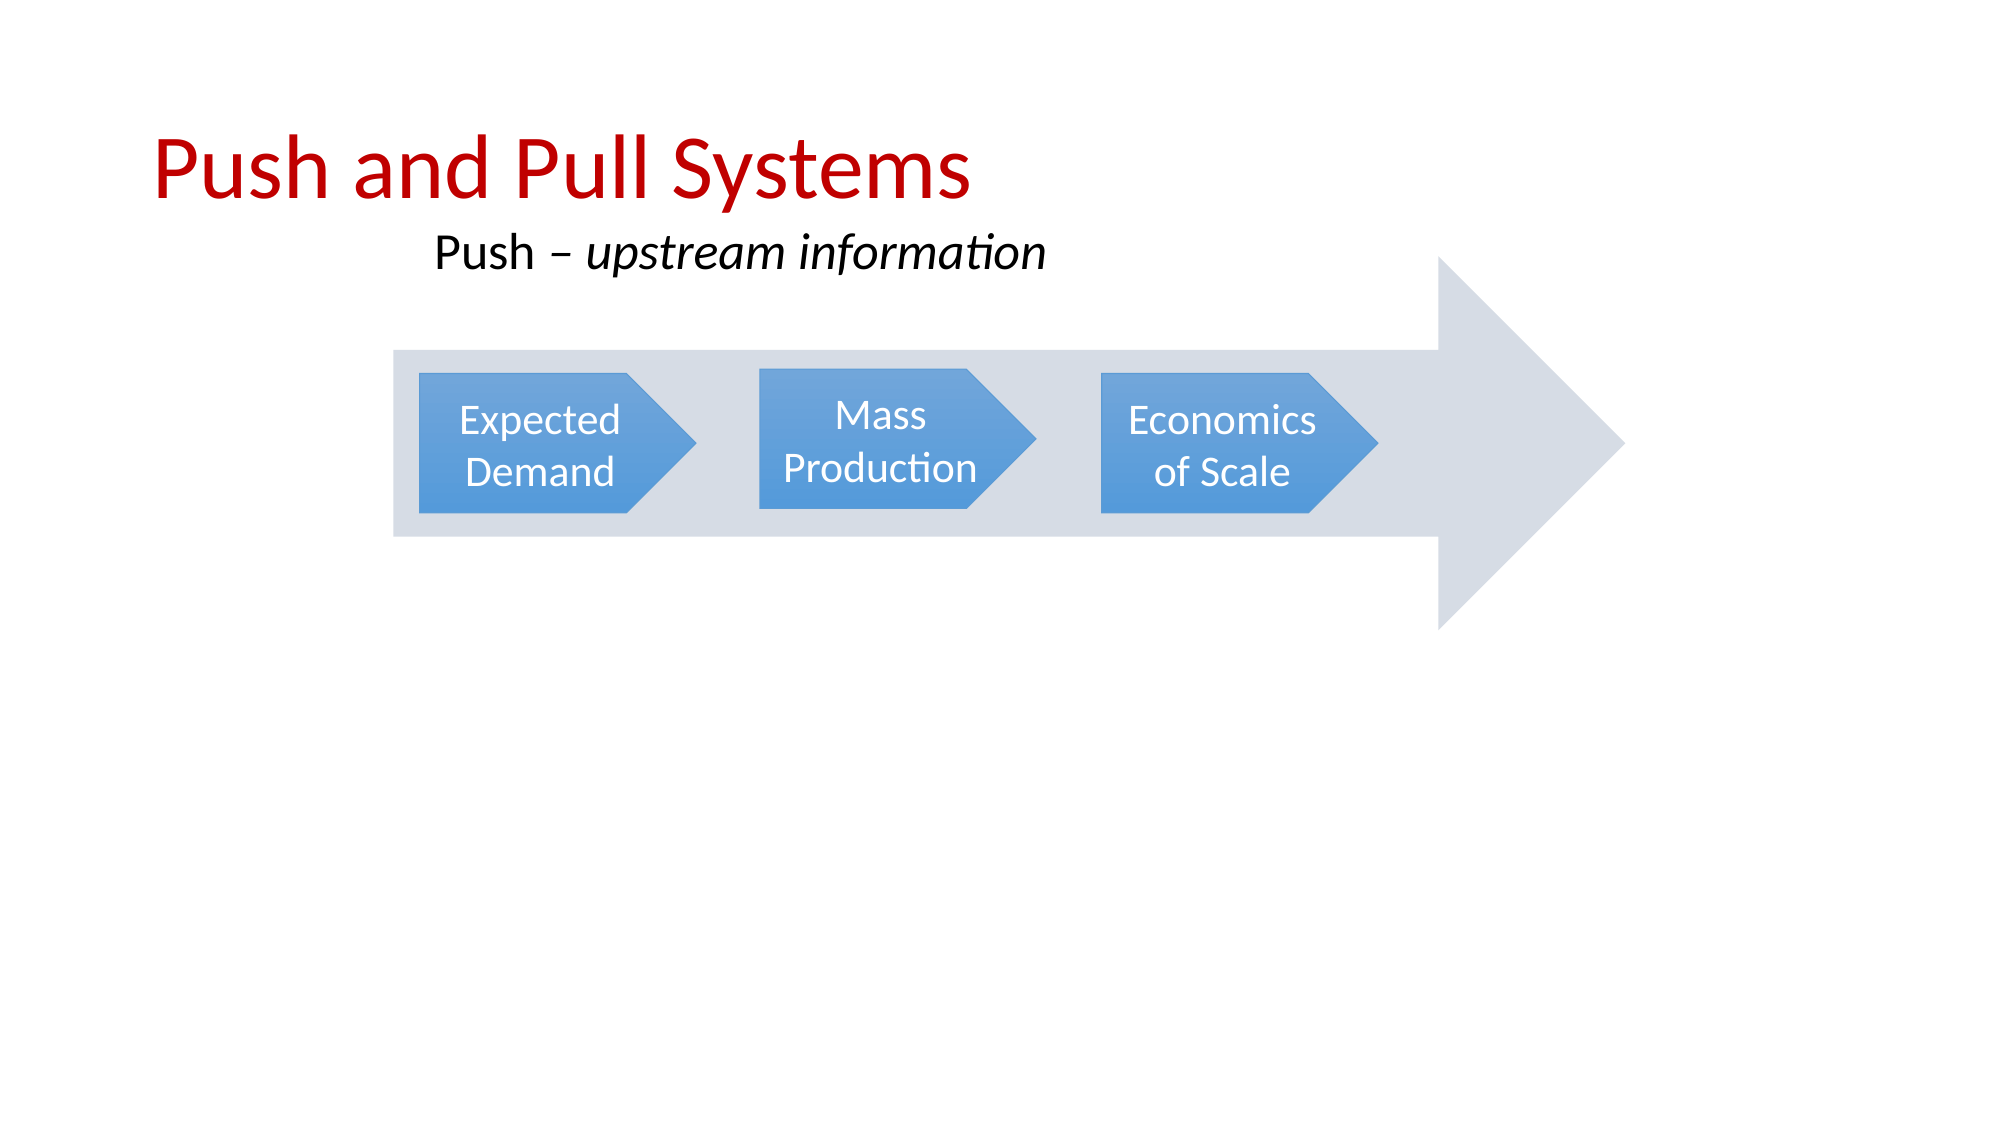

# Push and Pull Systems
Push – upstream information

Mass Production
Expected Demand
Economics of Scale